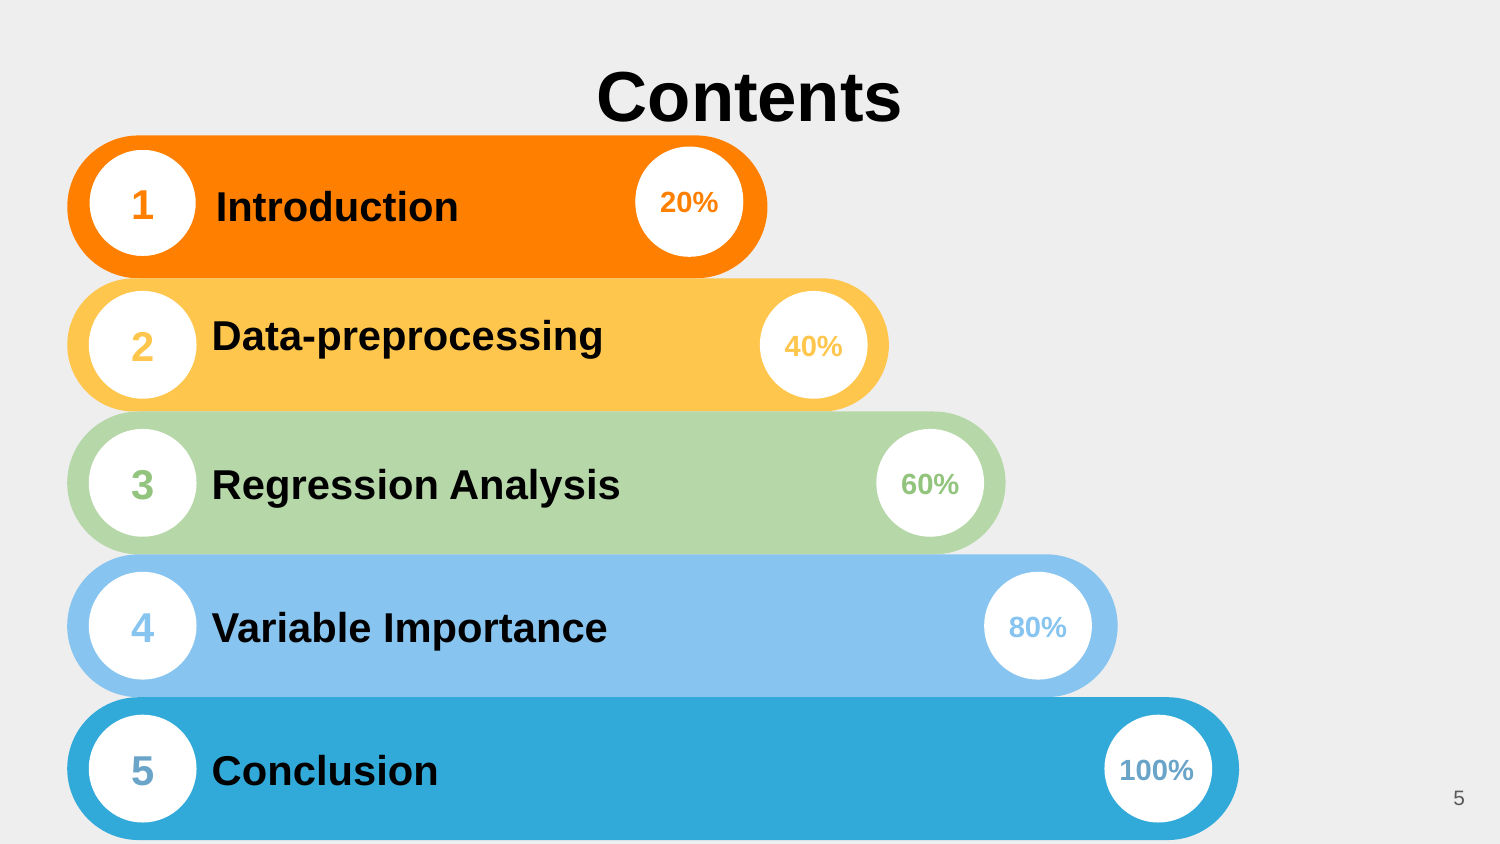

# Contents

20%
1

Introduction

2
40%
Data-preprocessing

3
60%
Regression Analysis

4
80%
Variable Importance

5
100%
Conclusion
5